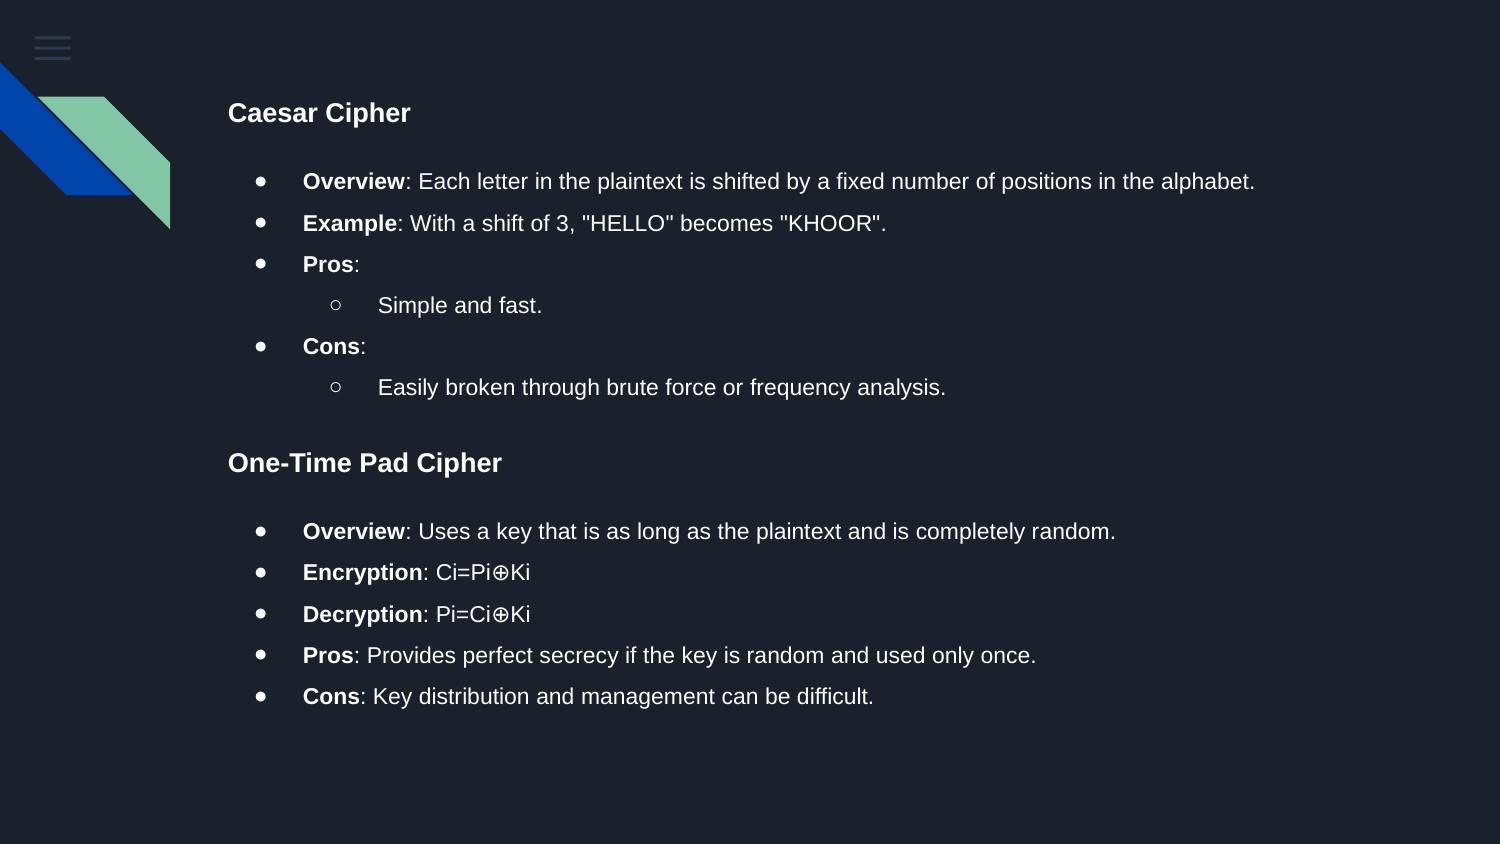

# Caesar Cipher
Overview: Each letter in the plaintext is shifted by a fixed number of positions in the alphabet.
Example: With a shift of 3, "HELLO" becomes "KHOOR".
Pros:
Simple and fast.
Cons:
Easily broken through brute force or frequency analysis.
One-Time Pad Cipher
Overview: Uses a key that is as long as the plaintext and is completely random.
Encryption: Ci=Pi⊕Ki​
Decryption: Pi=Ci⊕Ki
Pros: Provides perfect secrecy if the key is random and used only once.
Cons: Key distribution and management can be difficult.